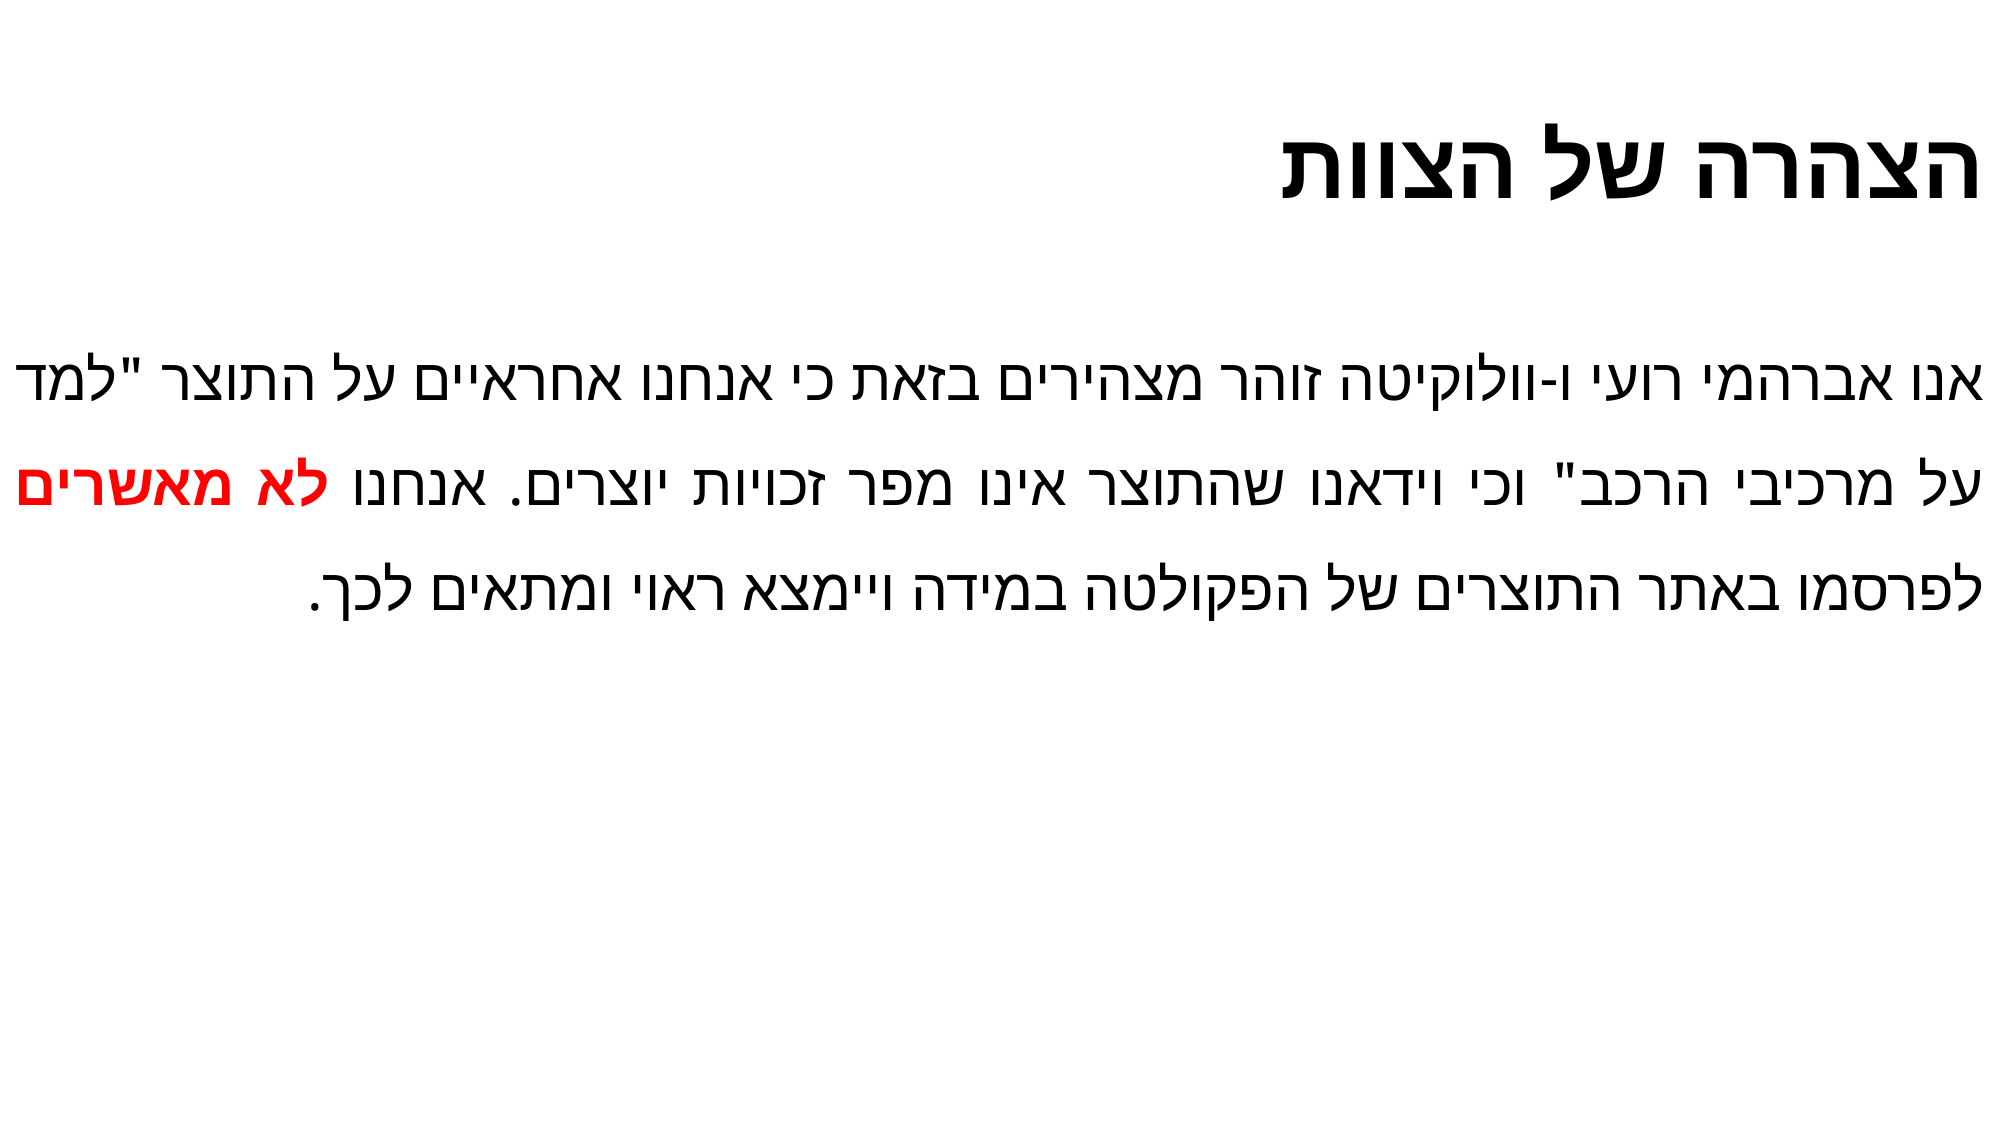

# הצהרה של הצוות
אנו אברהמי רועי ו-וולוקיטה זוהר מצהירים בזאת כי אנחנו אחראיים על התוצר "למד על מרכיבי הרכב" וכי וידאנו שהתוצר אינו מפר זכויות יוצרים. אנחנו לא מאשרים לפרסמו באתר התוצרים של הפקולטה במידה ויימצא ראוי ומתאים לכך.